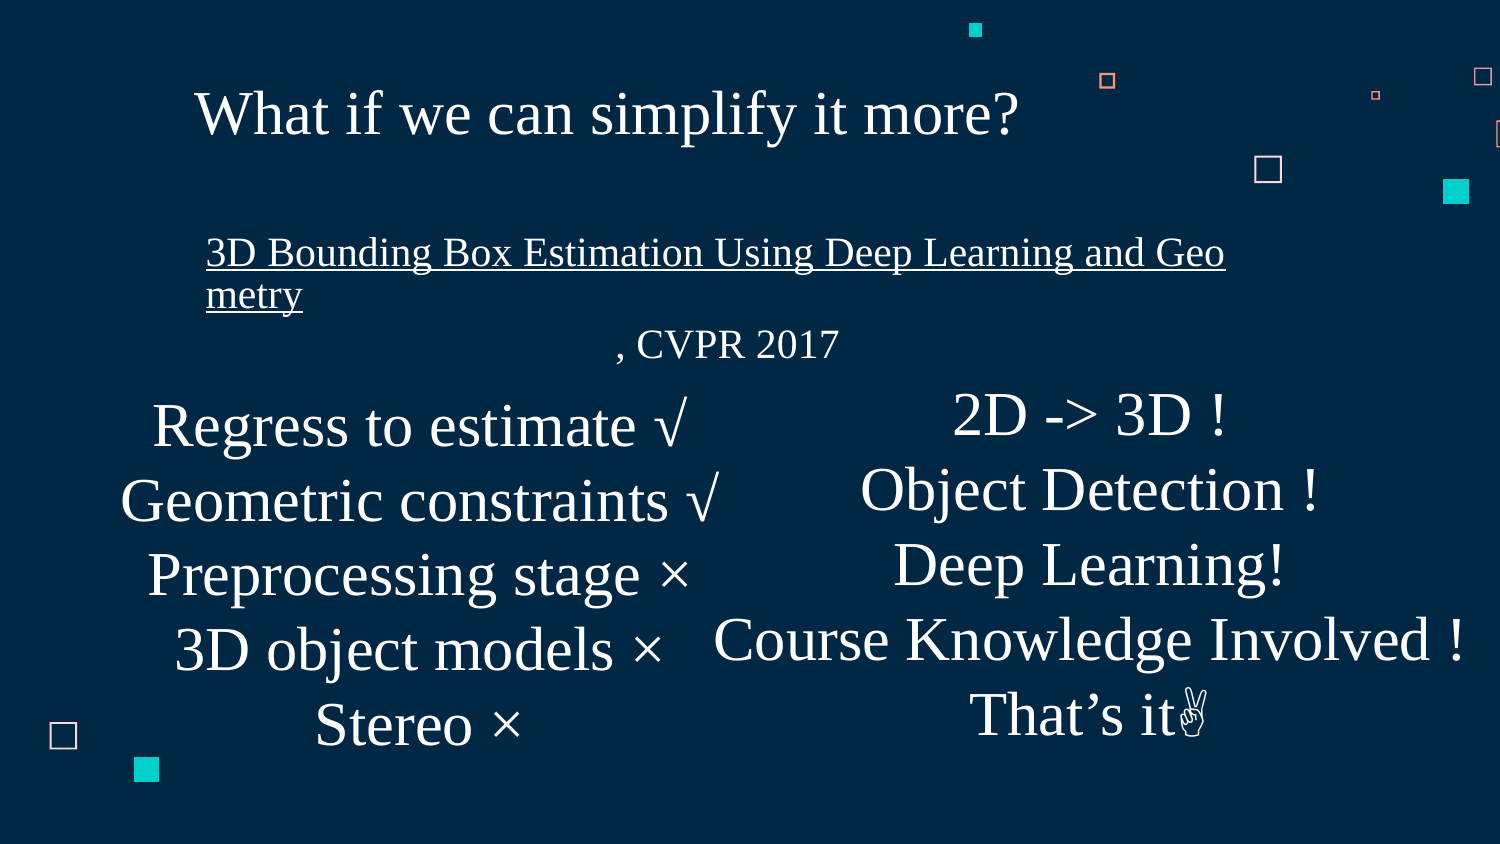

What if we can simplify it more?
3D Bounding Box Estimation Using Deep Learning and Geometry , CVPR 2017
Regress to estimate √
Geometric constraints √
Preprocessing stage ×
3D object models ×
Stereo ×
2D -> 3D !
Object Detection !
Deep Learning!
Course Knowledge Involved !
That’s it✌️